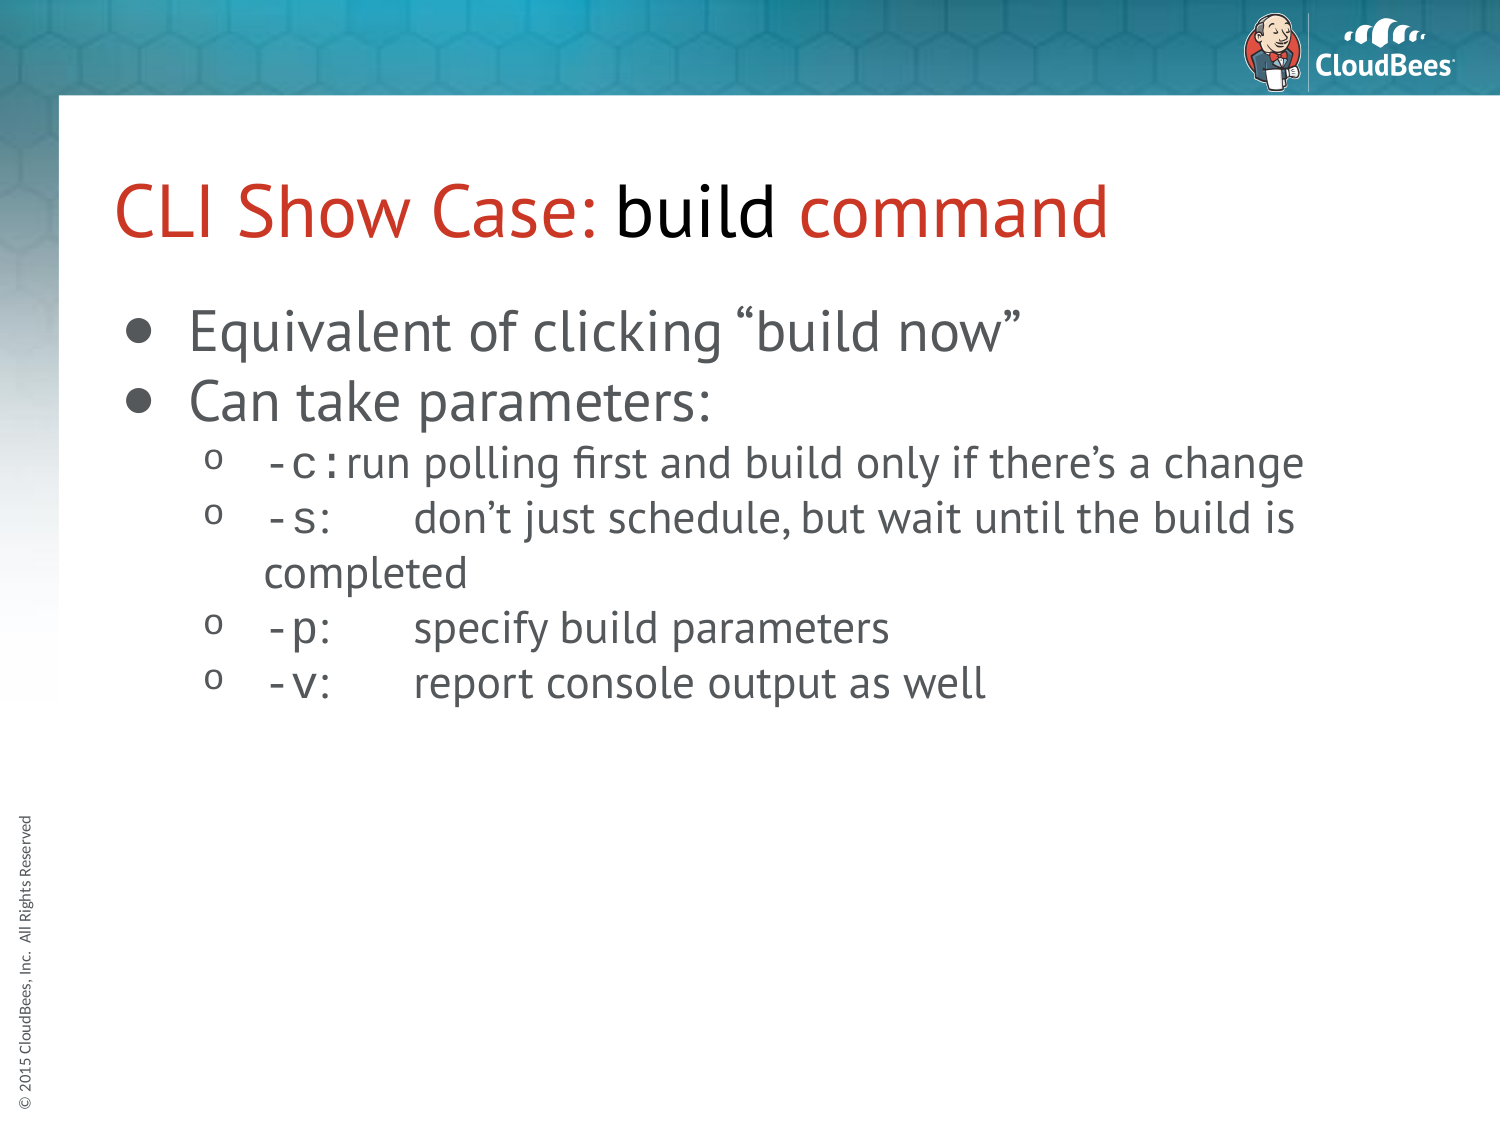

# CLI Show Case: build command
Equivalent of clicking “build now”
Can take parameters:
-c:run polling first and build only if there’s a change
-s:	don’t just schedule, but wait until the build is completed
-p:	specify build parameters
-v:	report console output as well